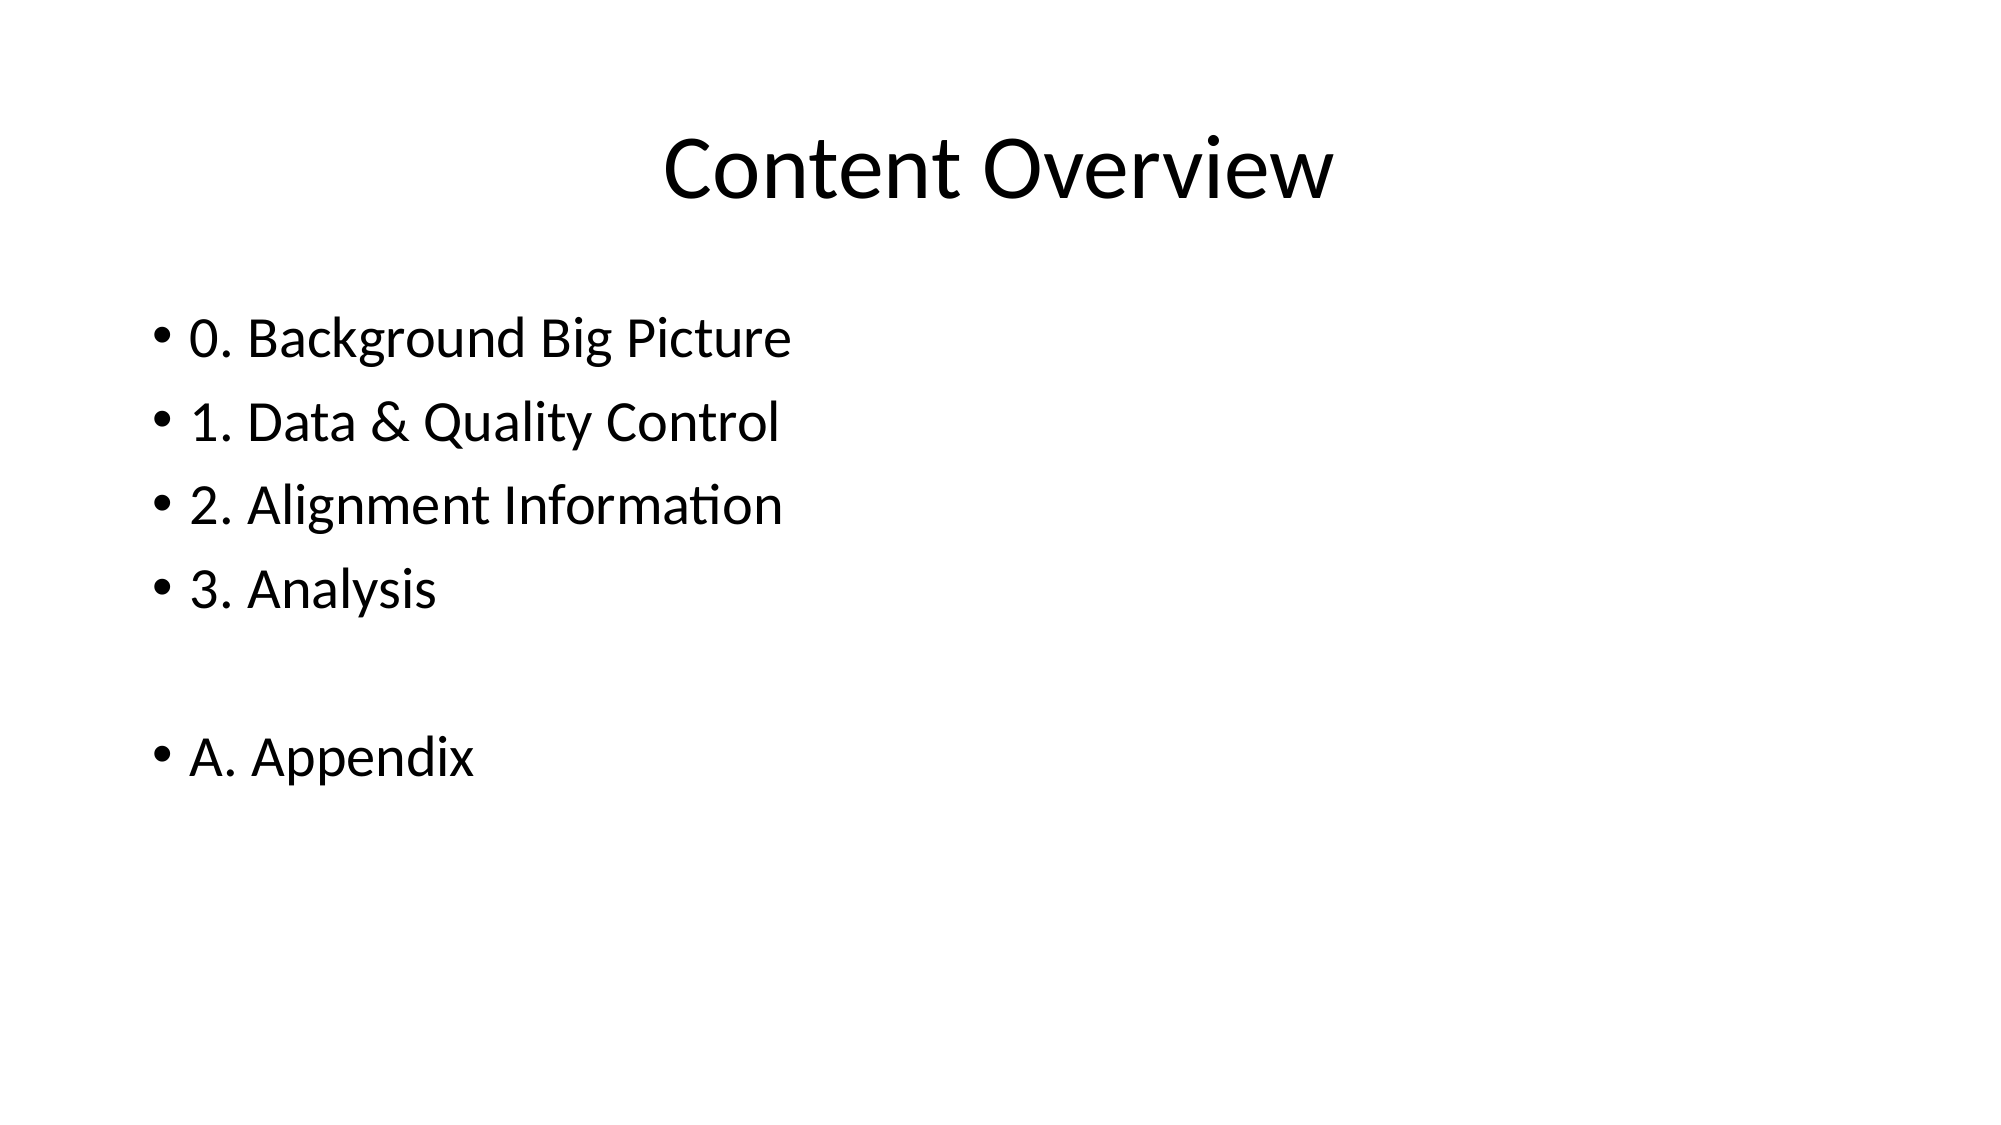

# Content Overview
0. Background Big Picture
1. Data & Quality Control
2. Alignment Information
3. Analysis

A. Appendix